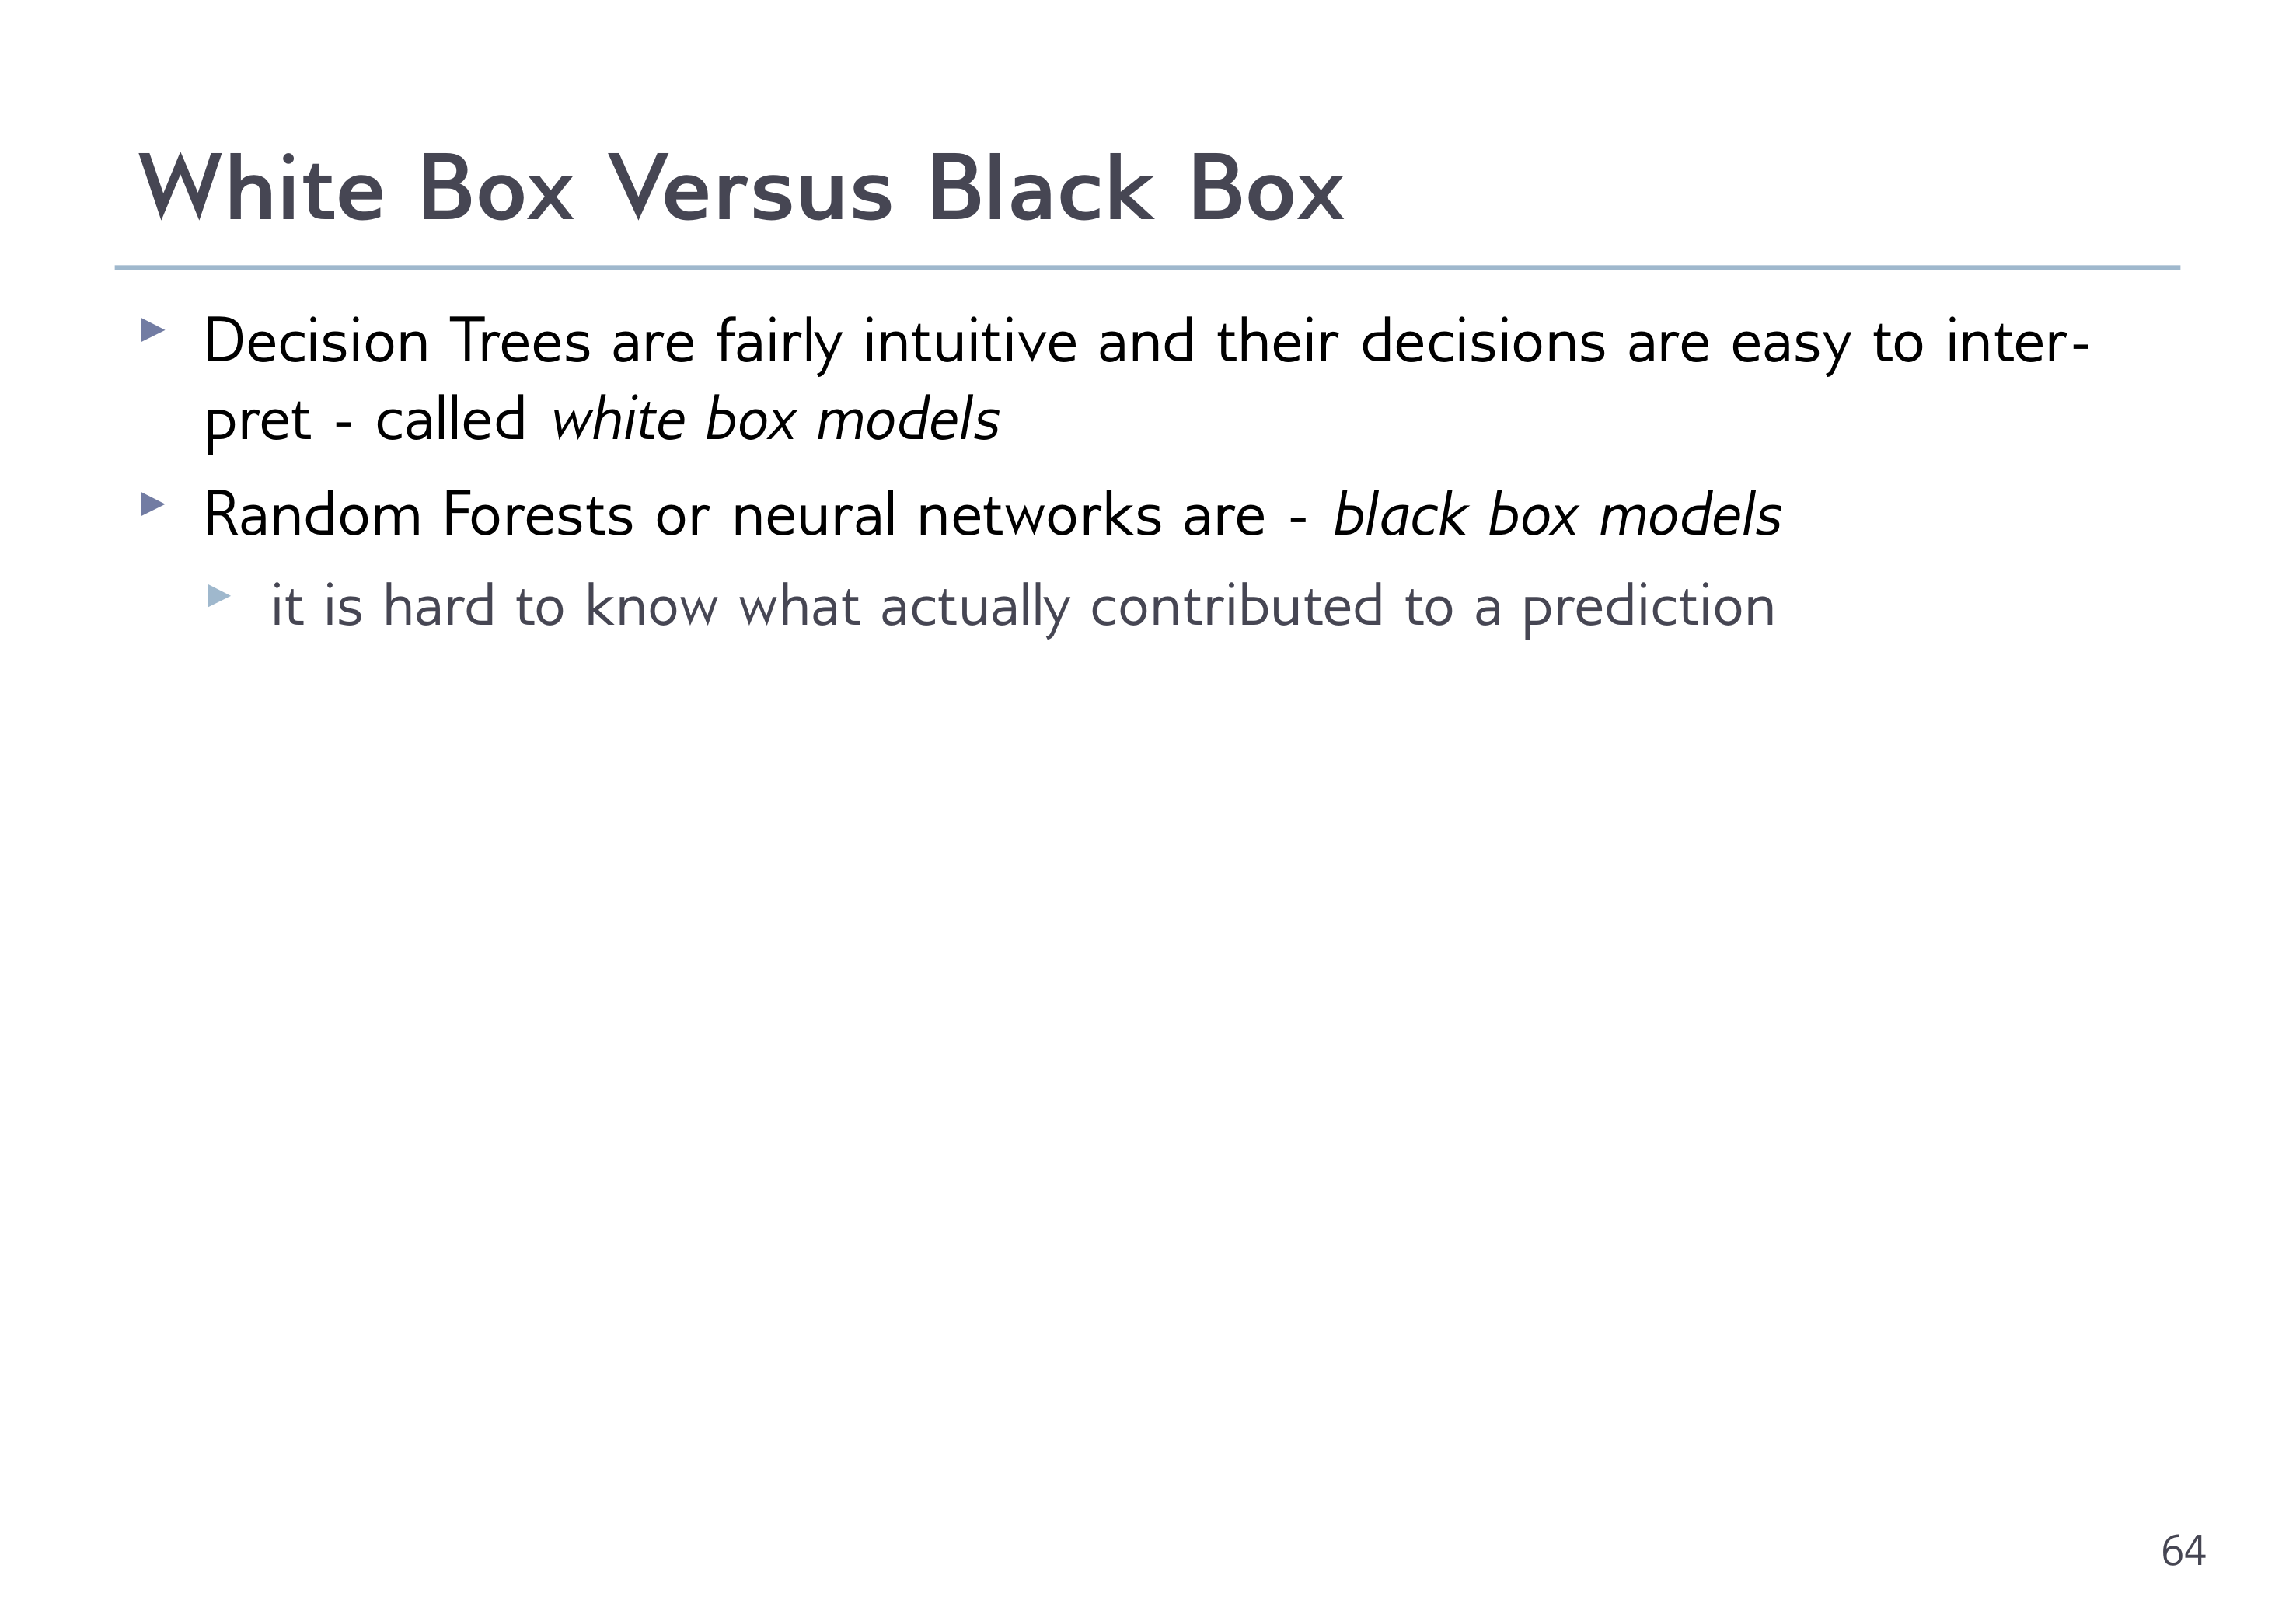

# White Box Versus Black Box
Decision Trees are fairly intuitive and their decisions are easy to inter‐ pret - called white box models
Random Forests or neural networks are - black box models
it is hard to know what actually contributed to a prediction

64